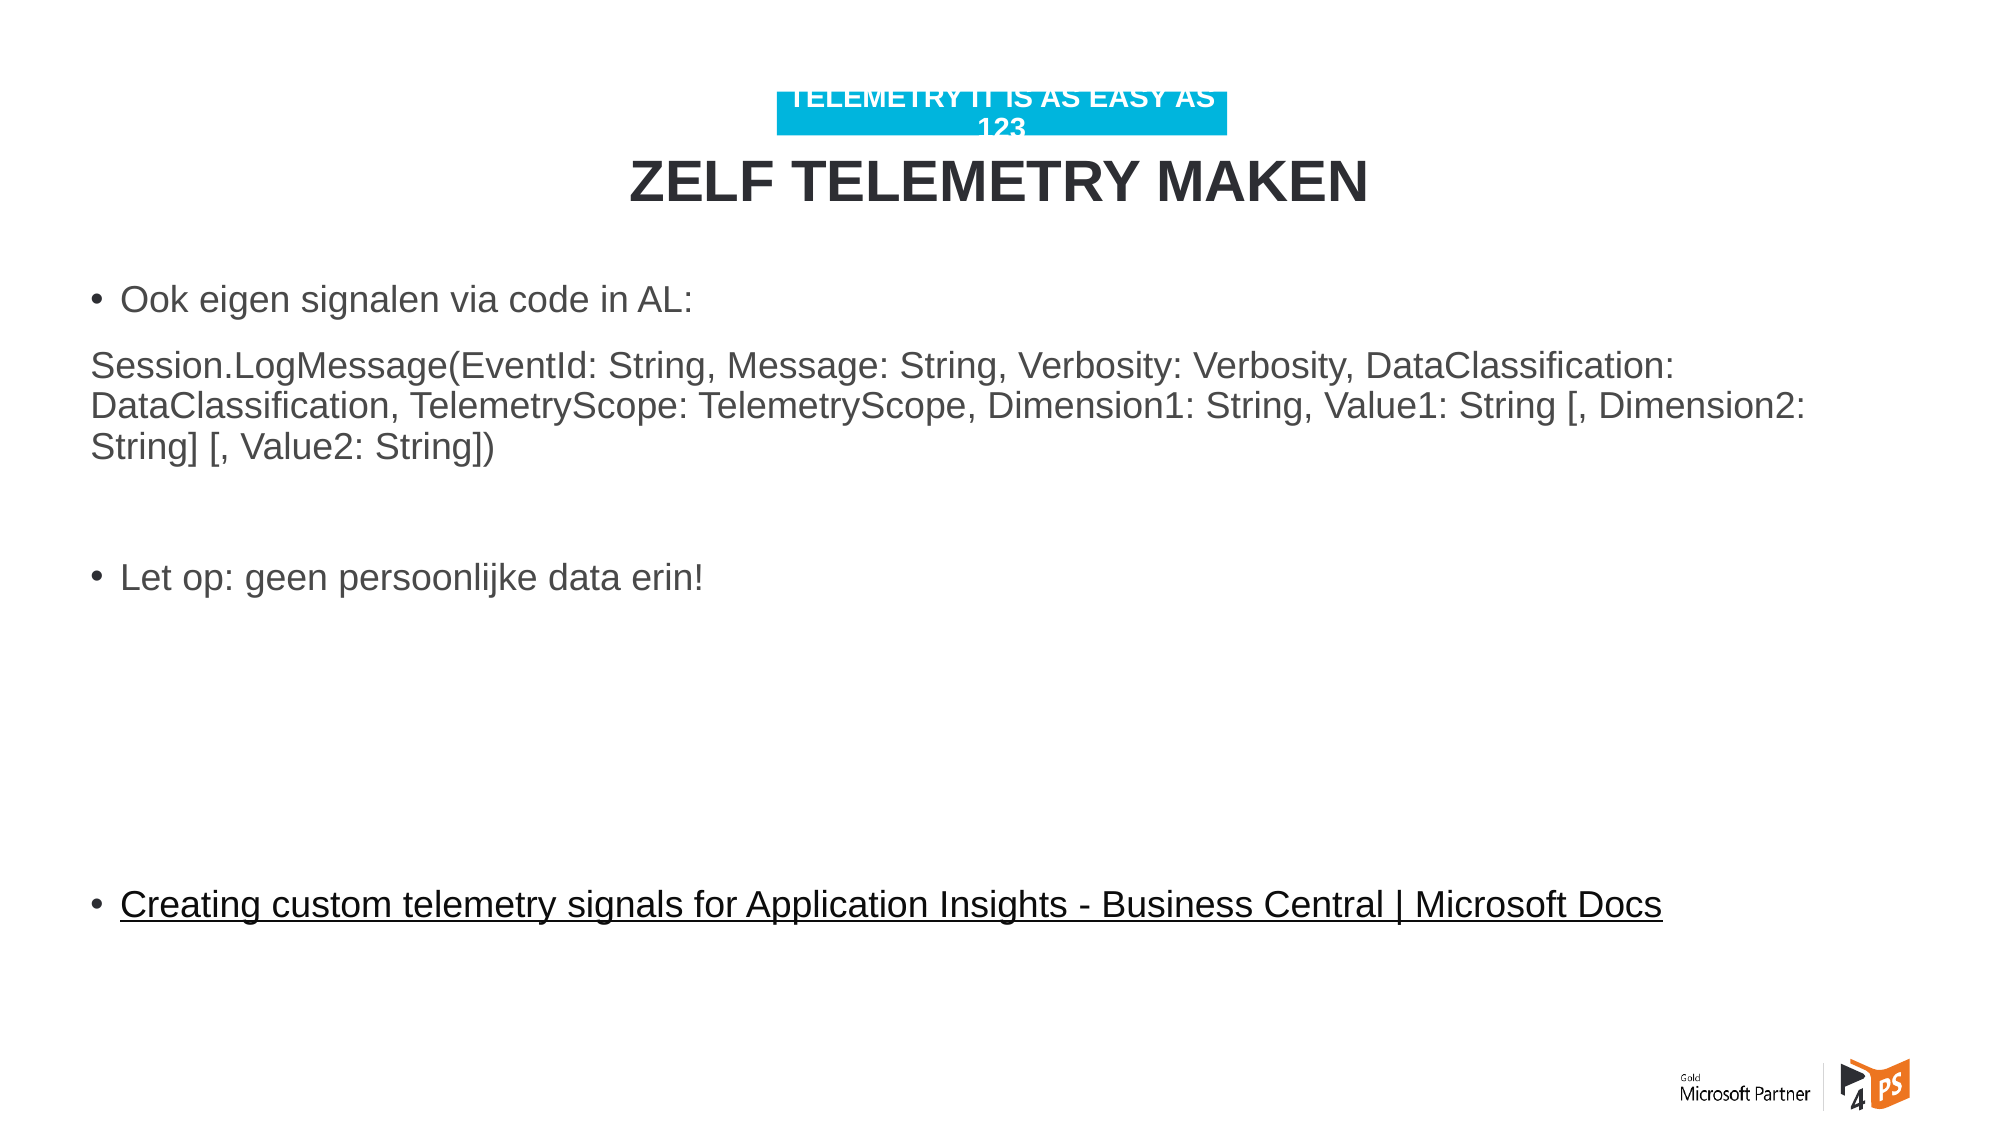

Telemetry it is as easy as 123
# Zelf Telemetry maken
Ook eigen signalen via code in AL:
Session.LogMessage(EventId: String, Message: String, Verbosity: Verbosity, DataClassification: DataClassification, TelemetryScope: TelemetryScope, Dimension1: String, Value1: String [, Dimension2: String] [, Value2: String])

Let op: geen persoonlijke data erin!

Creating custom telemetry signals for Application Insights - Business Central | Microsoft Docs